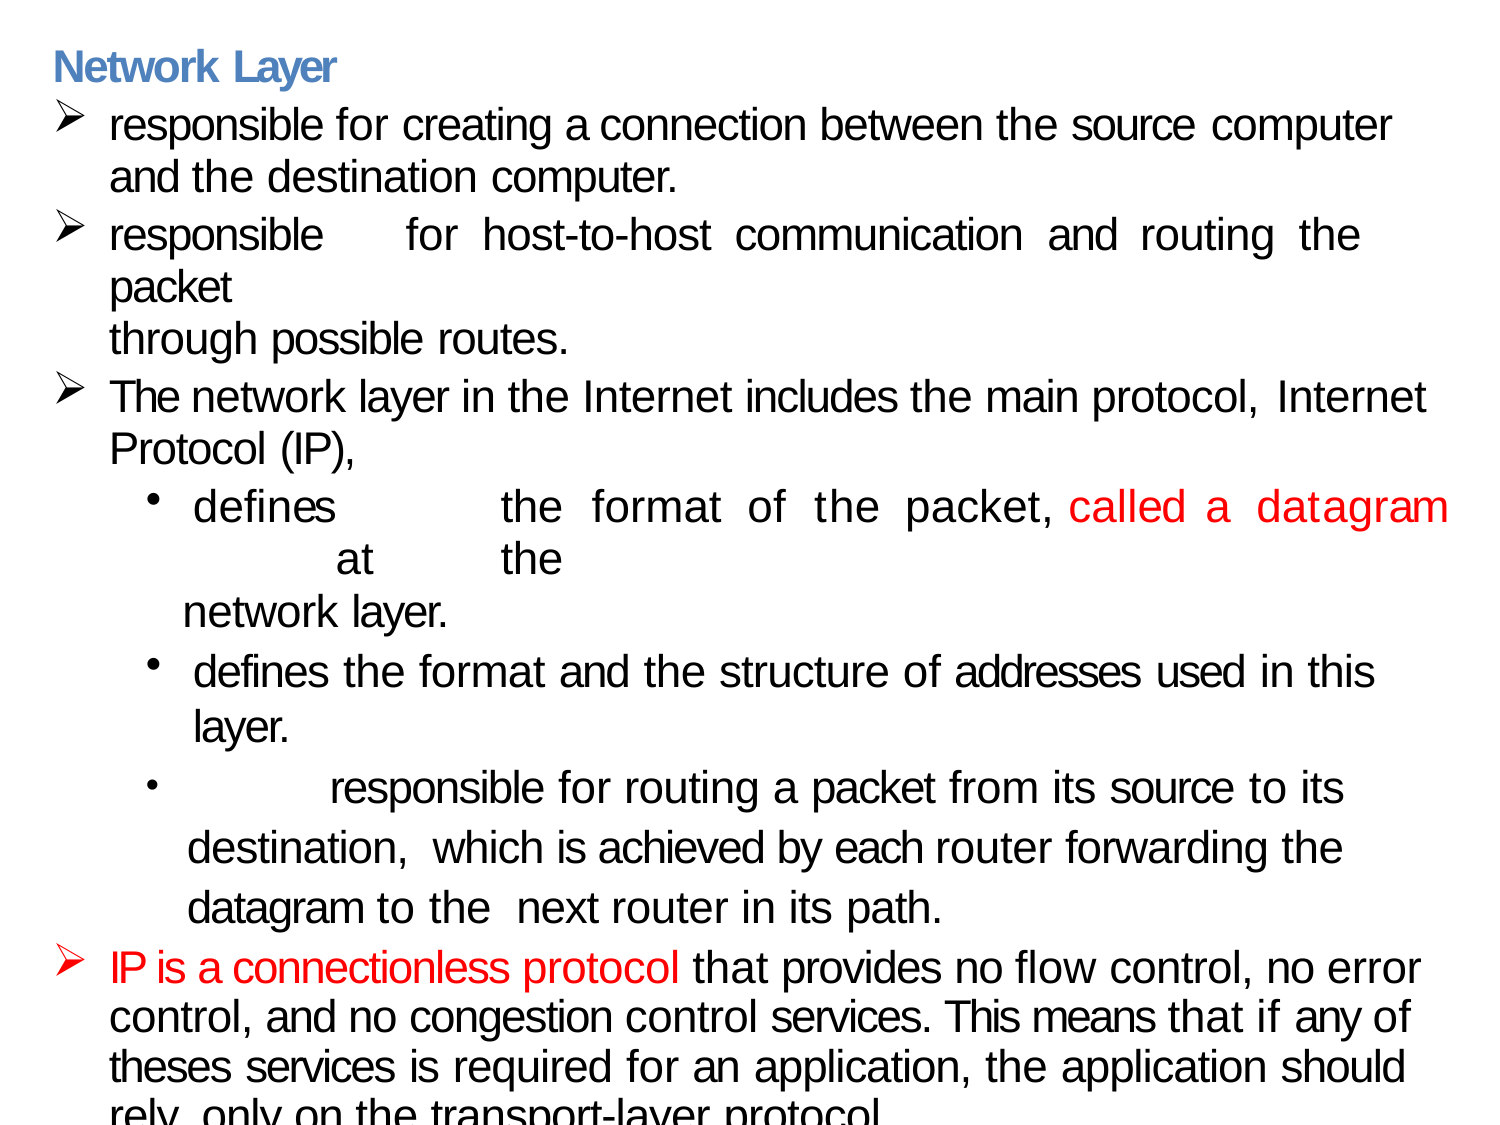

Network Layer
responsible for creating a connection between the source computer
and the destination computer.
responsible	for	host-to-host	communication	and	routing	the	packet
through possible routes.
The network layer in the Internet includes the main protocol, Internet
Protocol (IP),
defines	the	format	of	the	packet,	called	a	datagram	at	the
network layer.
defines the format and the structure of addresses used in this layer.
	responsible for routing a packet from its source to its destination,  which is achieved by each router forwarding the datagram to the  next router in its path.
IP is a connectionless protocol that provides no flow control, no error  control, and no congestion control services. This means that if any of  theses services is required for an application, the application should rely  only on the transport-layer protocol.